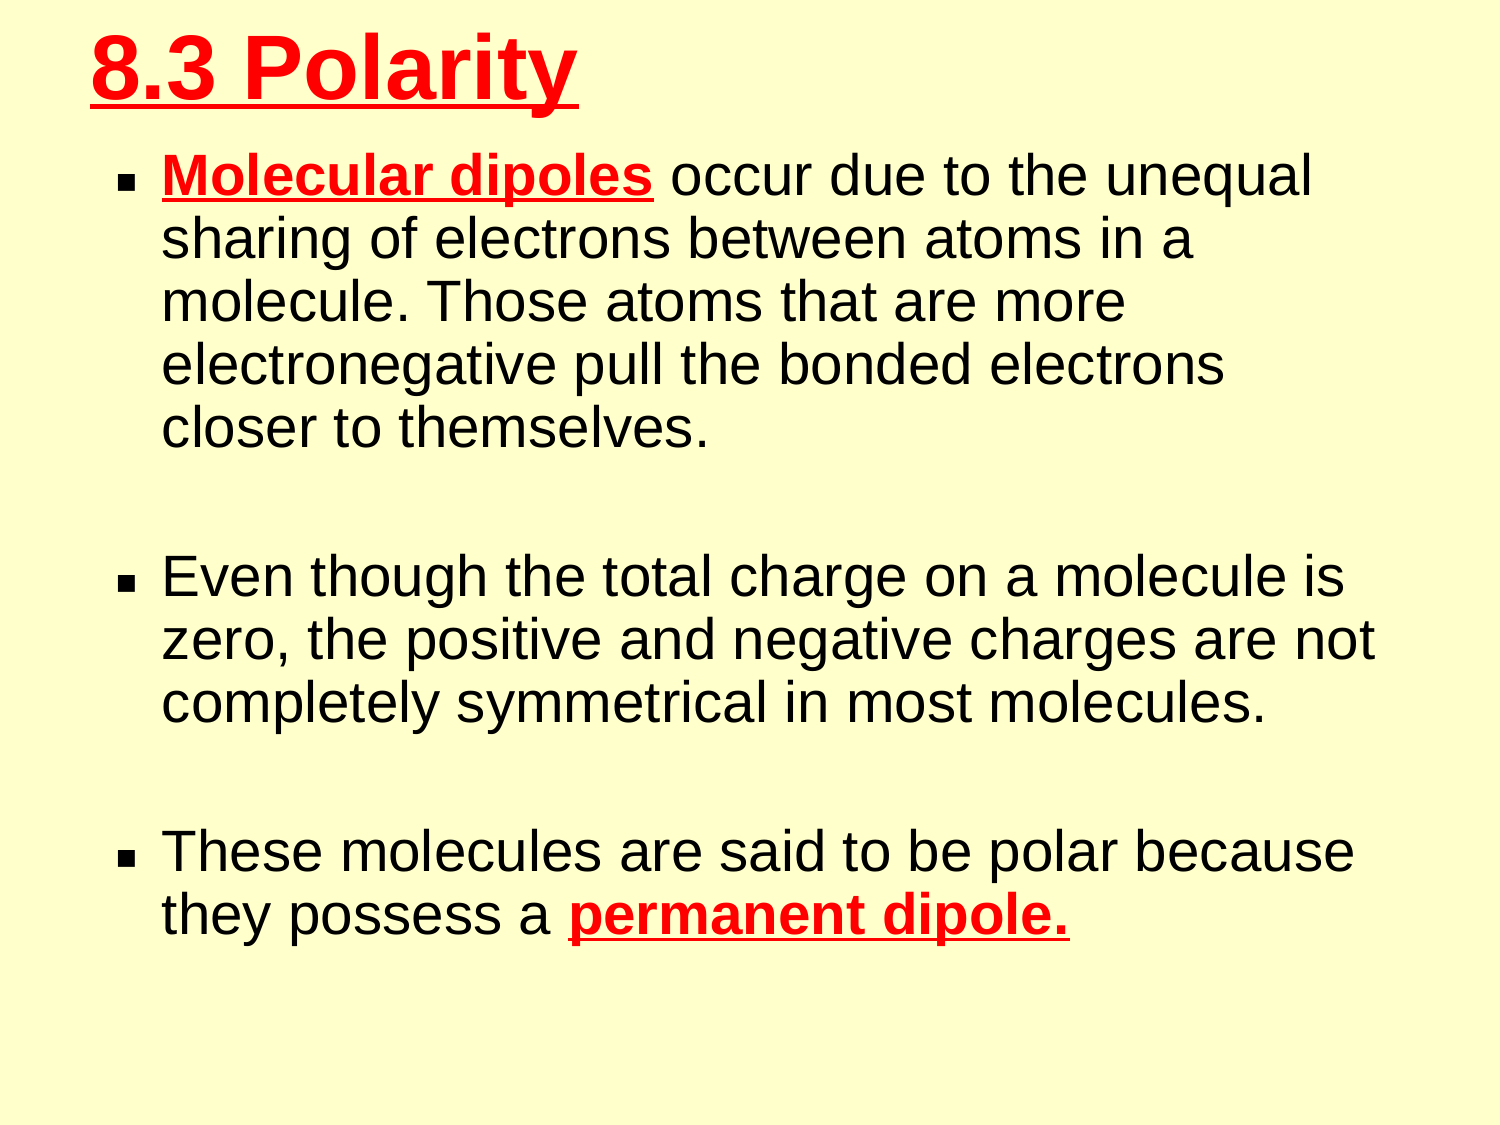

# 8.3 Polarity
Molecular dipoles occur due to the unequal sharing of electrons between atoms in a molecule. Those atoms that are more electronegative pull the bonded electrons closer to themselves.

Even though the total charge on a molecule is zero, the positive and negative charges are not completely symmetrical in most molecules.

These molecules are said to be polar because they possess a permanent dipole.